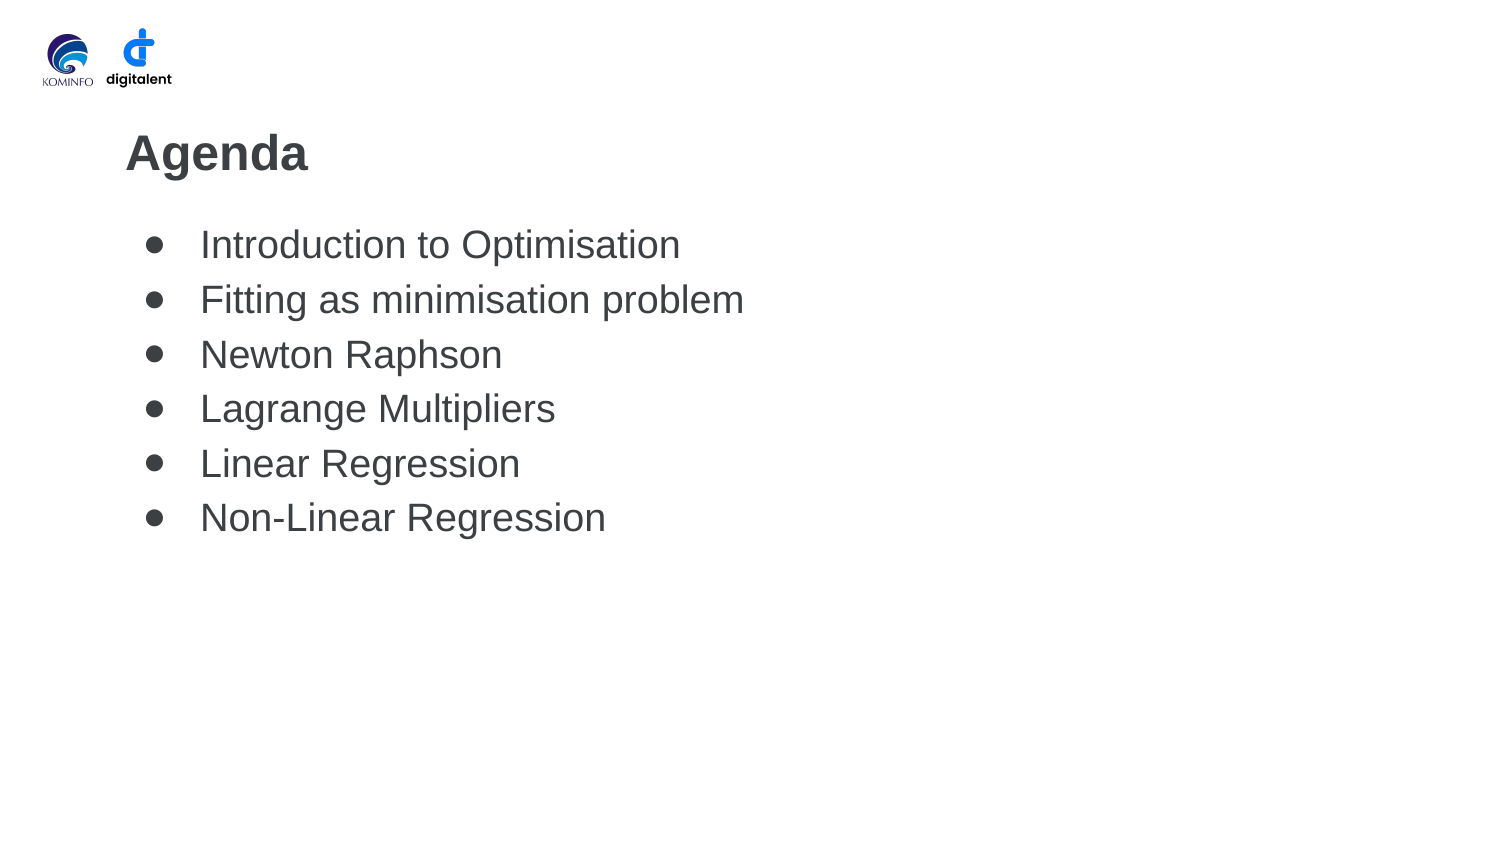

# Agenda
Introduction to Optimisation
Fitting as minimisation problem
Newton Raphson
Lagrange Multipliers
Linear Regression
Non-Linear Regression